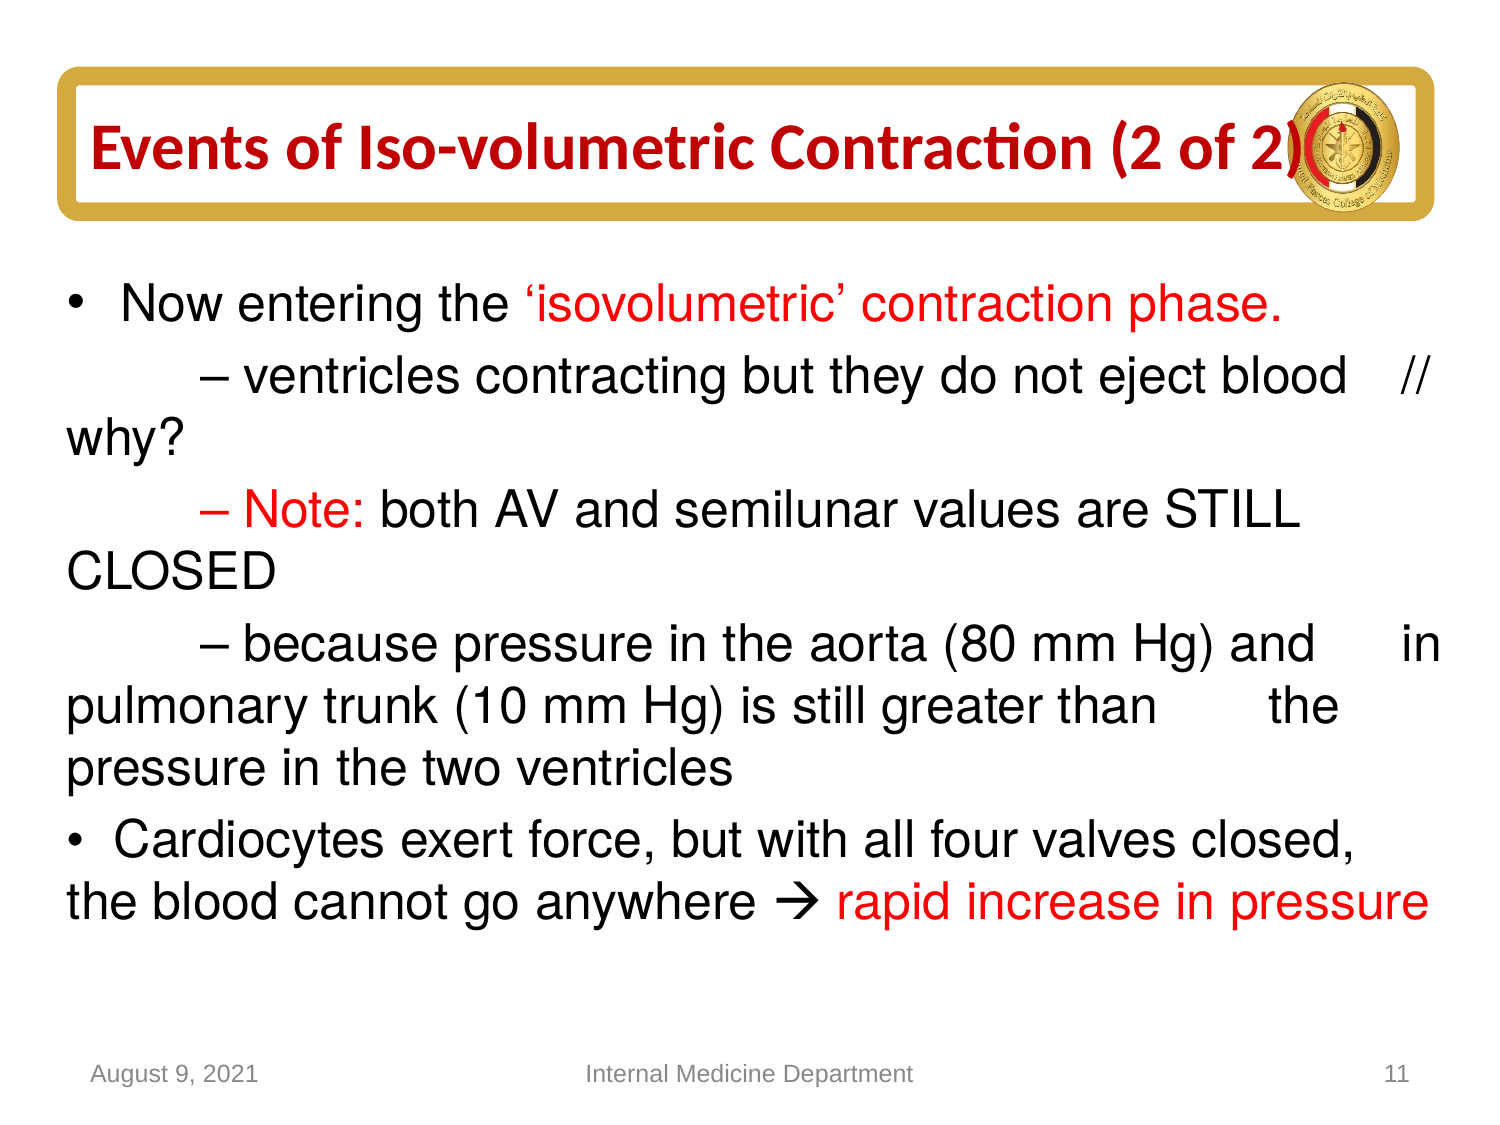

# Events of Iso-volumetric Contraction (2 of 2)
Now entering the ‘isovolumetric’ contraction phase.
	– ventricles contracting but they do not eject blood 	// why?
	– Note: both AV and semilunar values are STILL 	CLOSED
	– because pressure in the aorta (80 mm Hg) and 	in pulmonary trunk (10 mm Hg) is still greater than 	the pressure in the two ventricles
•  Cardiocytes exert force, but with all four valves closed, the blood cannot go anywhere 🡪 rapid increase in pressure

August 9, 2021
Internal Medicine Department
11